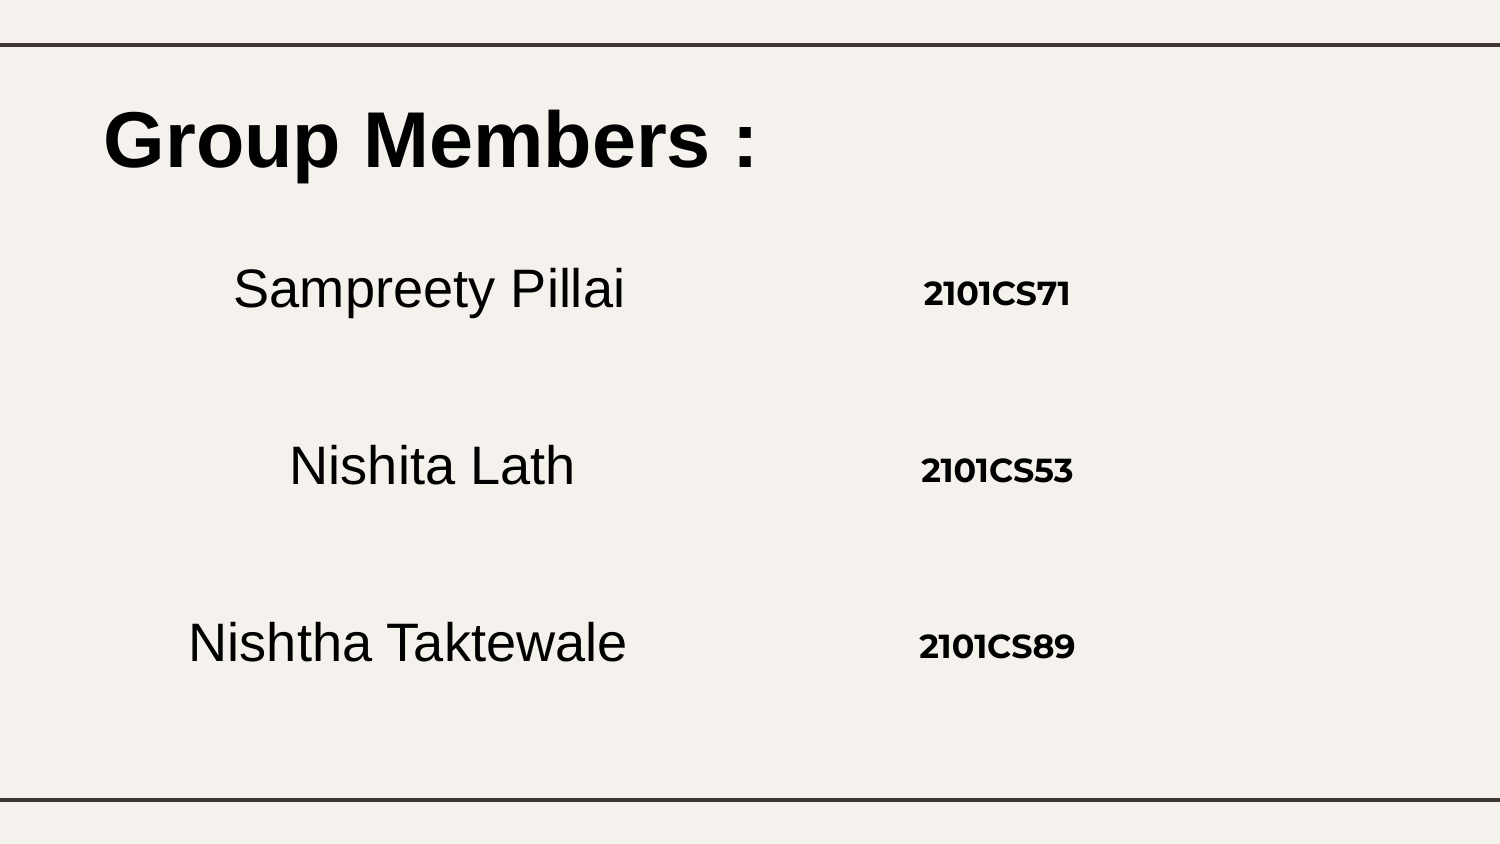

# Group Members :
2101CS71
Sampreety Pillai
Nishita Lath
2101CS53
Nishtha Taktewale
2101CS89